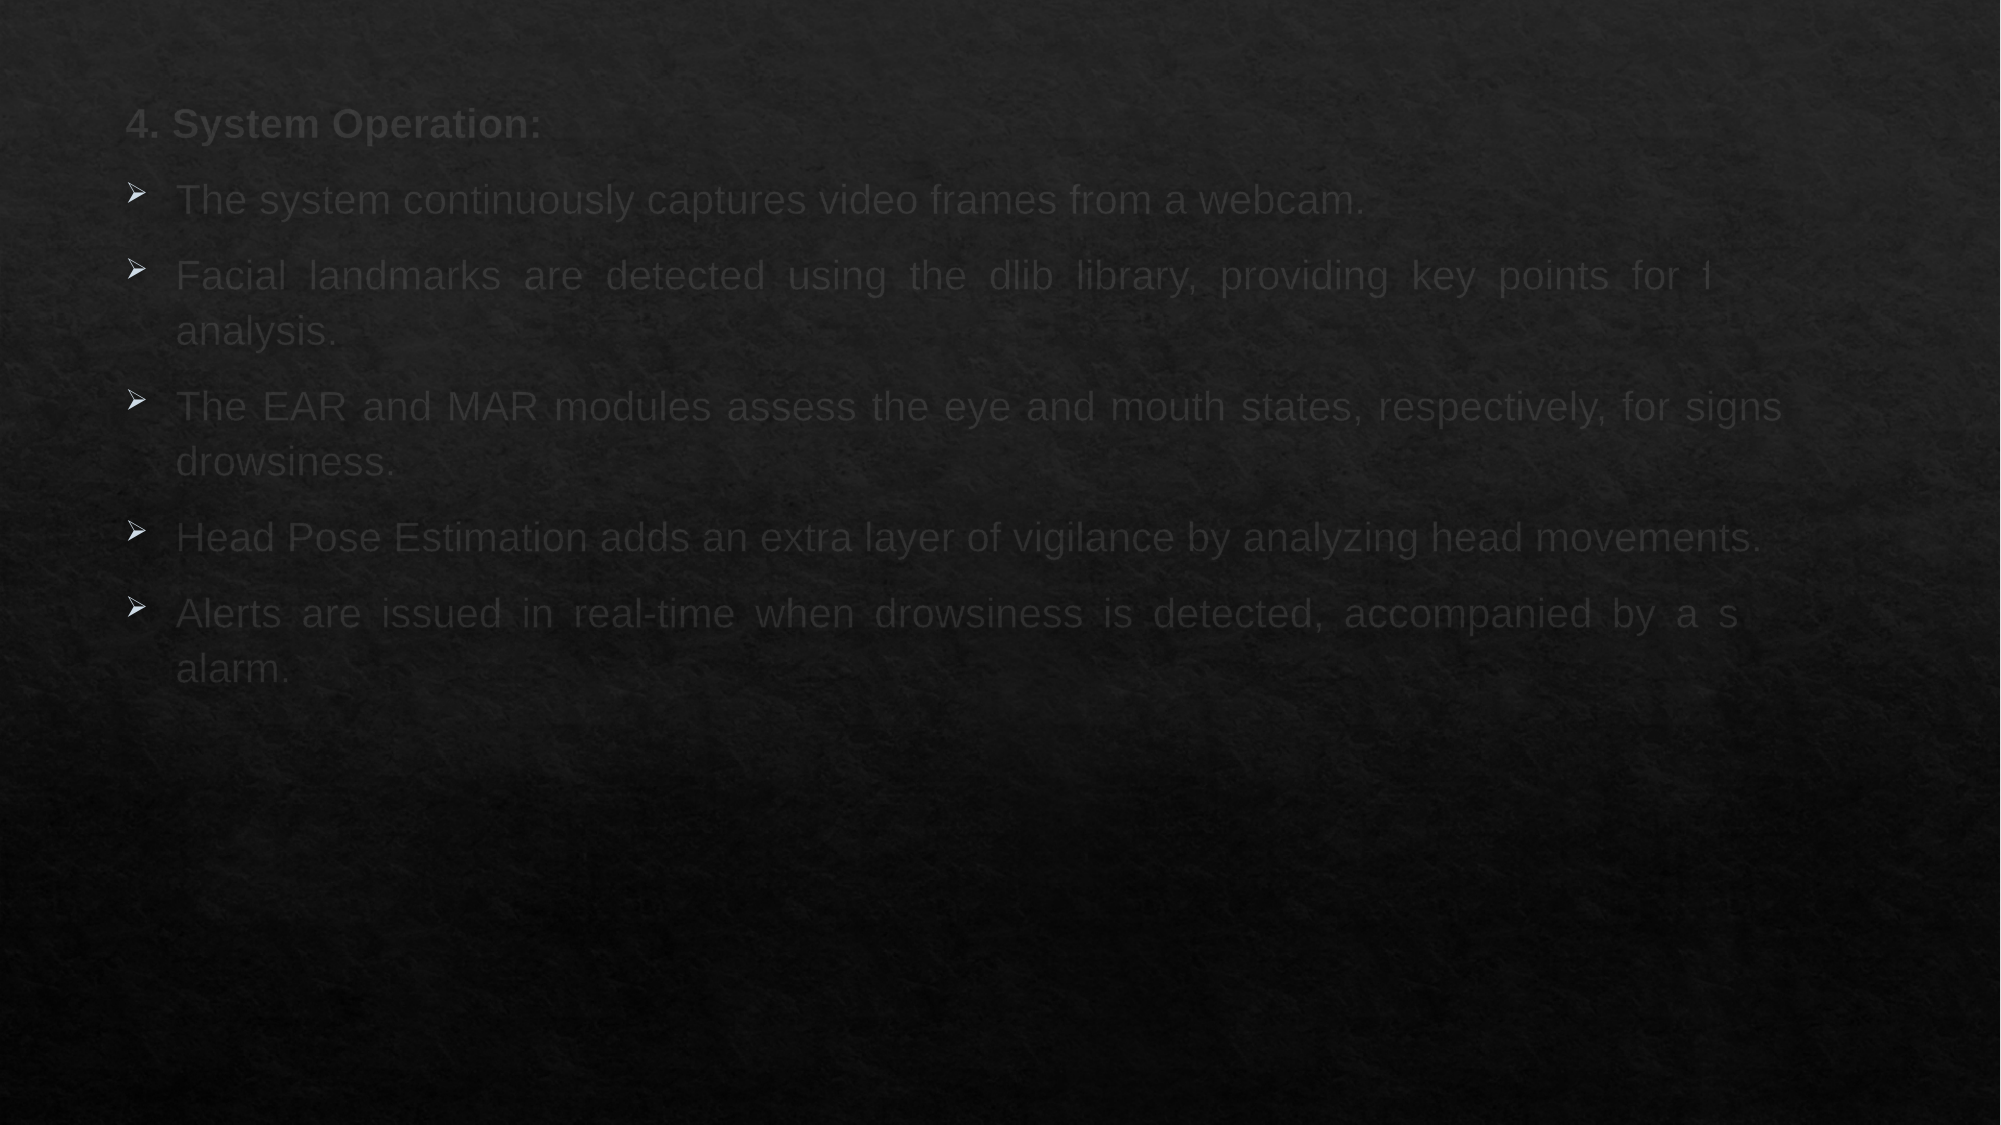

4. System Operation:
The system continuously captures video frames from a webcam.
Facial landmarks are detected using the dlib library, providing key points for feature analysis.
The EAR and MAR modules assess the eye and mouth states, respectively, for signs of drowsiness.
Head Pose Estimation adds an extra layer of vigilance by analyzing head movements.
Alerts are issued in real-time when drowsiness is detected, accompanied by a sound alarm.